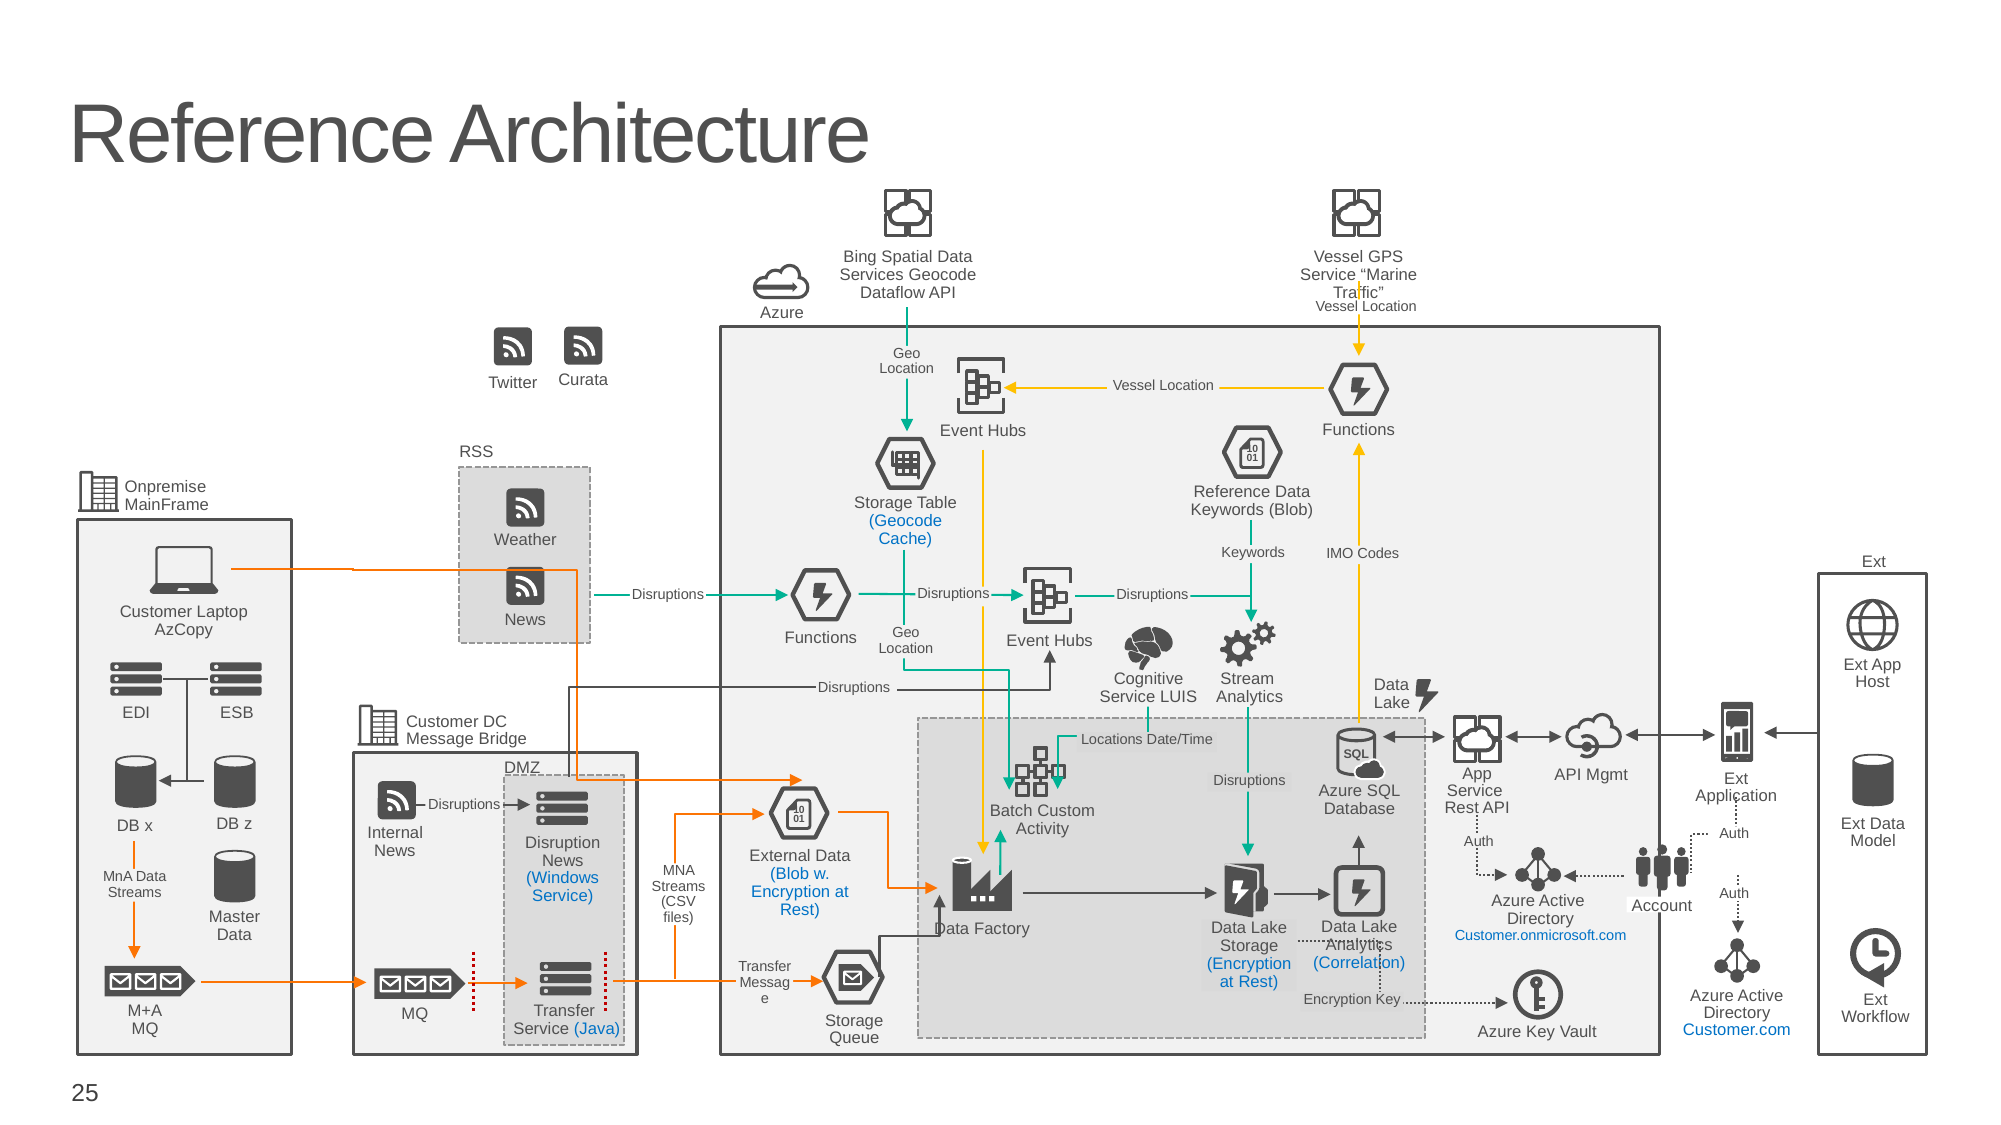

# Reference Architecture

Bing Spatial Data Services Geocode Dataflow API
Vessel GPS Service “Marine Traffic”

Azure
Vessel Location

Curata

Twitter
Geo Location

Vessel Location
Functions
Event Hubs

10
01

RSS

Weather

News

Onpremise MainFrame
Reference Data Keywords (Blob)
Storage Table
(Geocode Cache)

Keywords
IMO Codes

Ext

Disruptions
Disruptions
Disruptions

Ext App Host
Customer Laptop
AzCopy

Geo Location

Cognitive Service LUIS
Functions
Event Hubs

ESB

EDI
Stream
Analytics
Data Lake

Disruptions

Customer DC Message Bridge

SQL

Locations Date/Time

Ext Data Model

DB z
DMZ
App Service
Rest API
API Mgmt
Ext Application
Disruptions

Internal News
Azure SQL Database

10
01

Disruptions
Batch Custom Activity
DB x
Auth
Disruption News
(Windows Service)
Auth

Account
External Data
(Blob w. Encryption at Rest)

Master Data

Data Factory
MNA Streams (CSV files)

MnA Data Streams
Auth
Azure Active
Directory
Customer.onmicrosoft.com
Data Lake Analytics (Correlation)

Data Lake Storage (Encryption at Rest)

Ext Workflow

Transfer Message

Azure Key Vault
Azure Active Directory
Customer.com
Encryption Key
Transfer
Service (Java)
M+A
MQ
MQ
Storage Queue
25